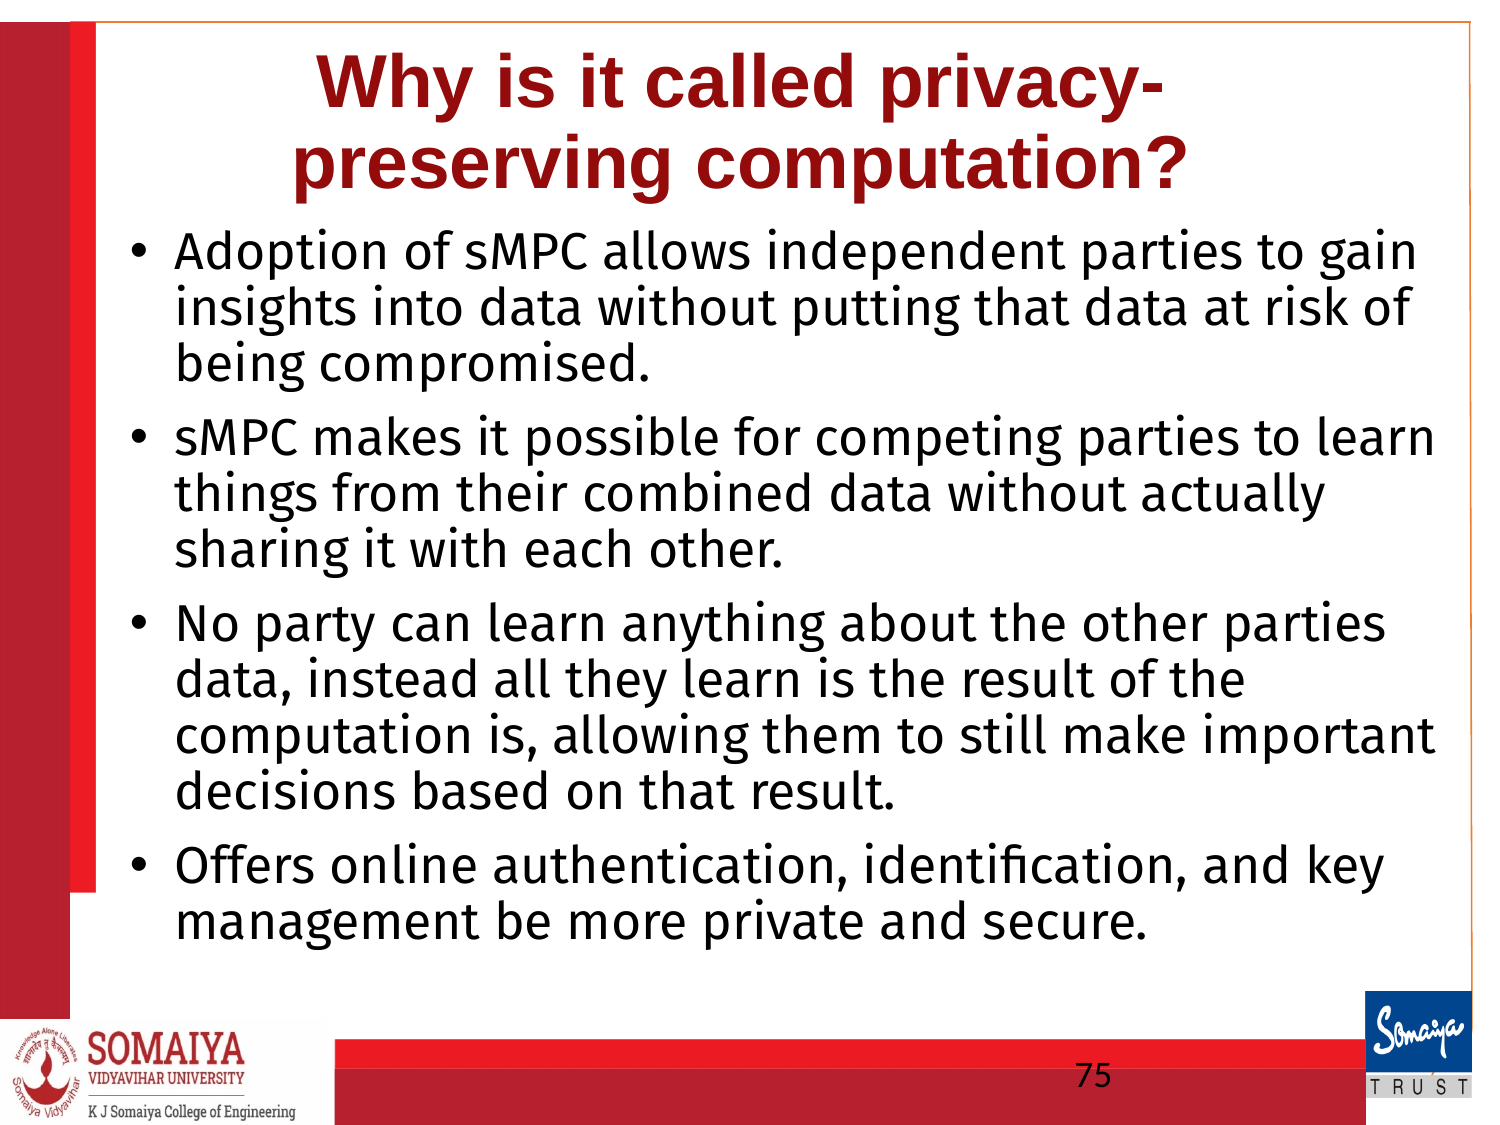

# Why is it called privacy-preserving computation?
Adoption of sMPC allows independent parties to gain insights into data without putting that data at risk of being compromised.
sMPC makes it possible for competing parties to learn things from their combined data without actually sharing it with each other.
No party can learn anything about the other parties data, instead all they learn is the result of the computation is, allowing them to still make important decisions based on that result.
Offers online authentication, identification, and key management be more private and secure.

75